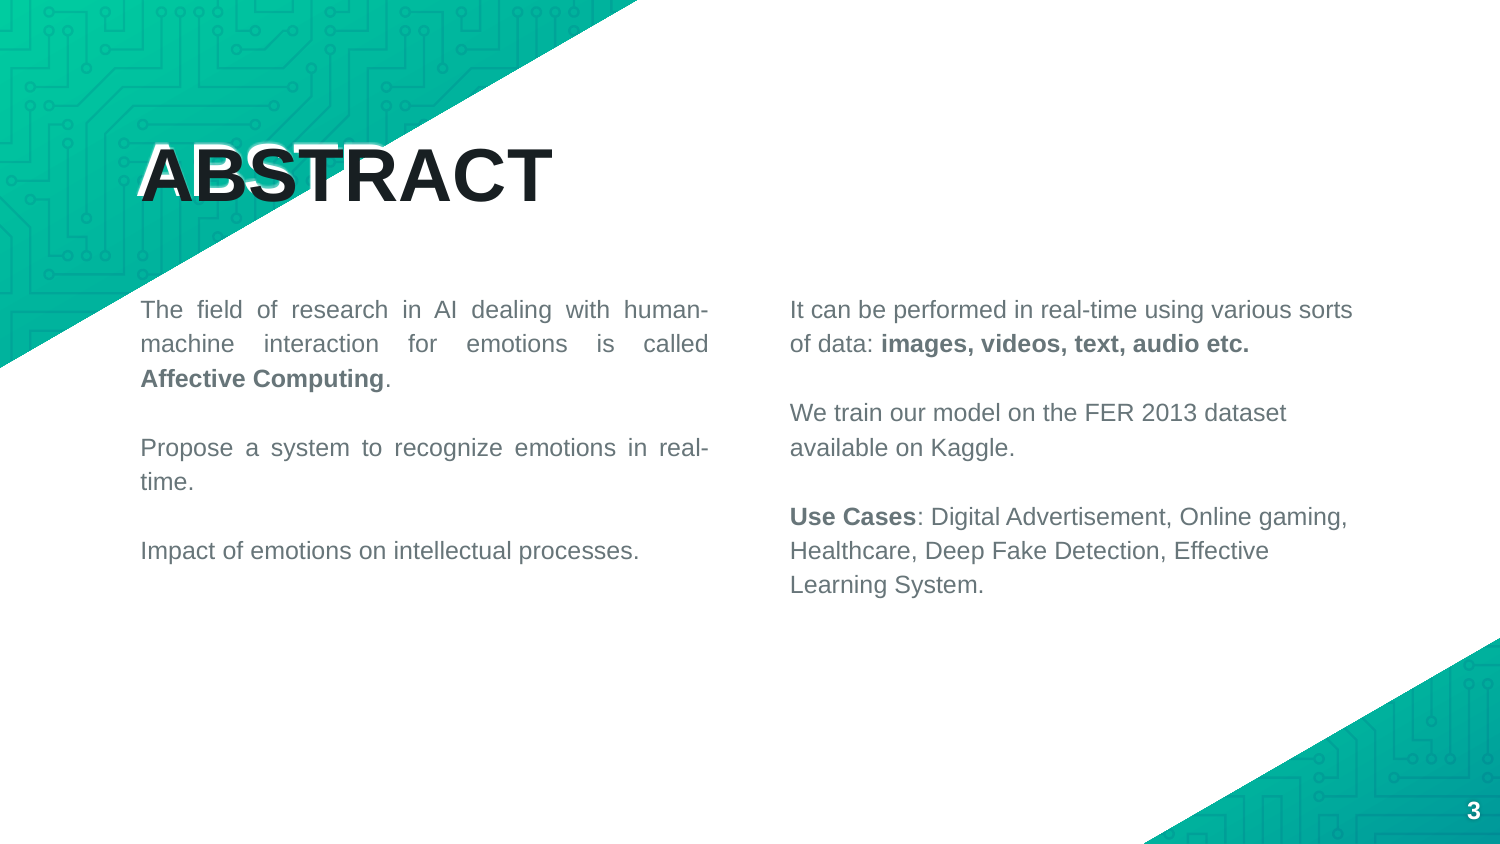

ABSTRACT
# ABSTRACT
It can be performed in real-time using various sorts of data: images, videos, text, audio etc.

We train our model on the FER 2013 dataset available on Kaggle.

Use Cases: Digital Advertisement, Online gaming, Healthcare, Deep Fake Detection, Effective Learning System.
The field of research in AI dealing with human-machine interaction for emotions is called Affective Computing.

Propose a system to recognize emotions in real-time.

Impact of emotions on intellectual processes.
3